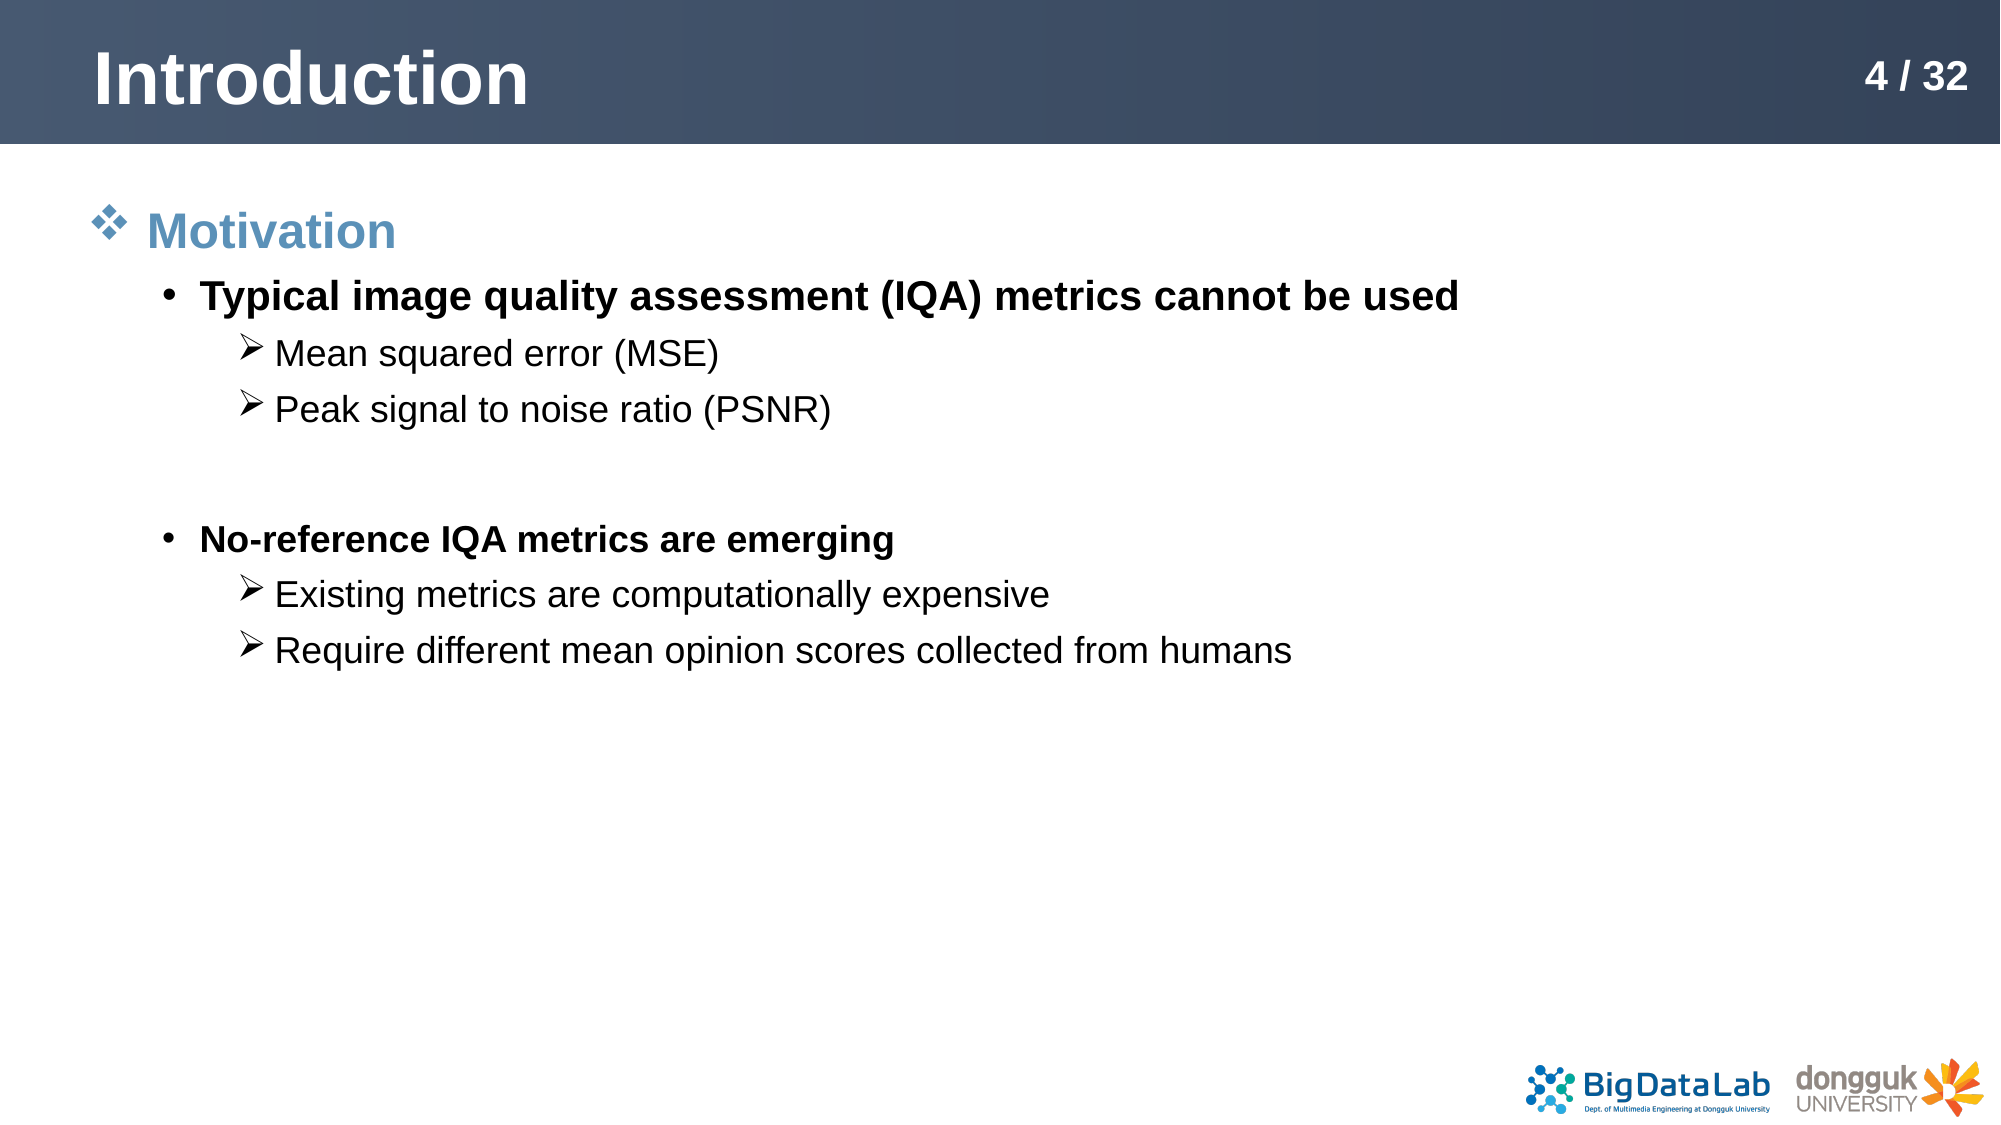

# Introduction
4 / 32
 Motivation
Typical image quality assessment (IQA) metrics cannot be used
Mean squared error (MSE)
Peak signal to noise ratio (PSNR)

No-reference IQA metrics are emerging
Existing metrics are computationally expensive
Require different mean opinion scores collected from humans